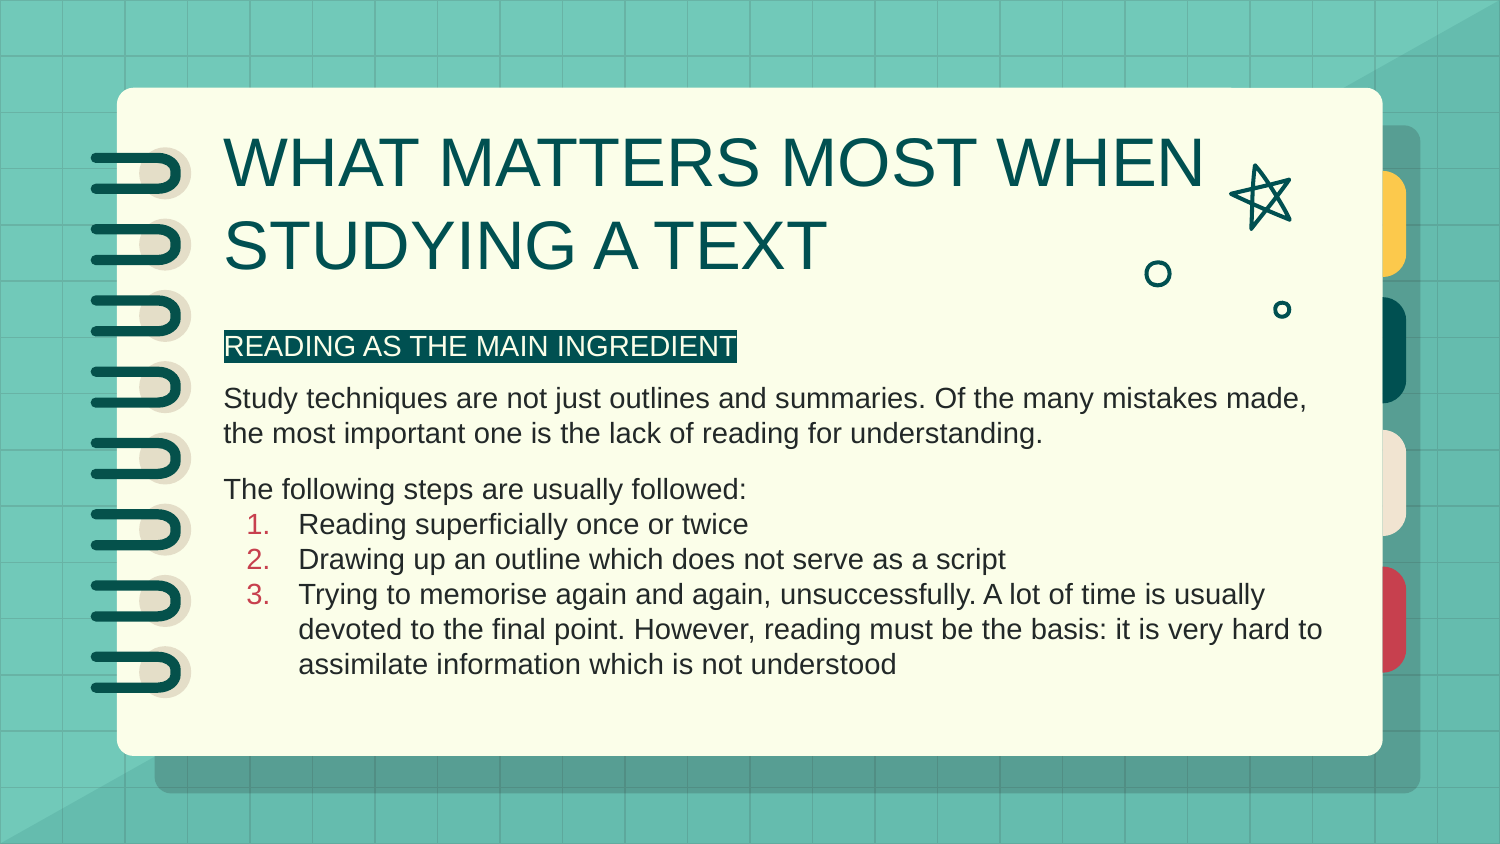

# WHAT MATTERS MOST WHEN STUDYING A TEXT

READING AS THE MAIN INGREDIENT
Study techniques are not just outlines and summaries. Of the many mistakes made, the most important one is the lack of reading for understanding.
The following steps are usually followed:
Reading superficially once or twice
Drawing up an outline which does not serve as a script
Trying to memorise again and again, unsuccessfully. A lot of time is usually devoted to the final point. However, reading must be the basis: it is very hard to assimilate information which is not understood